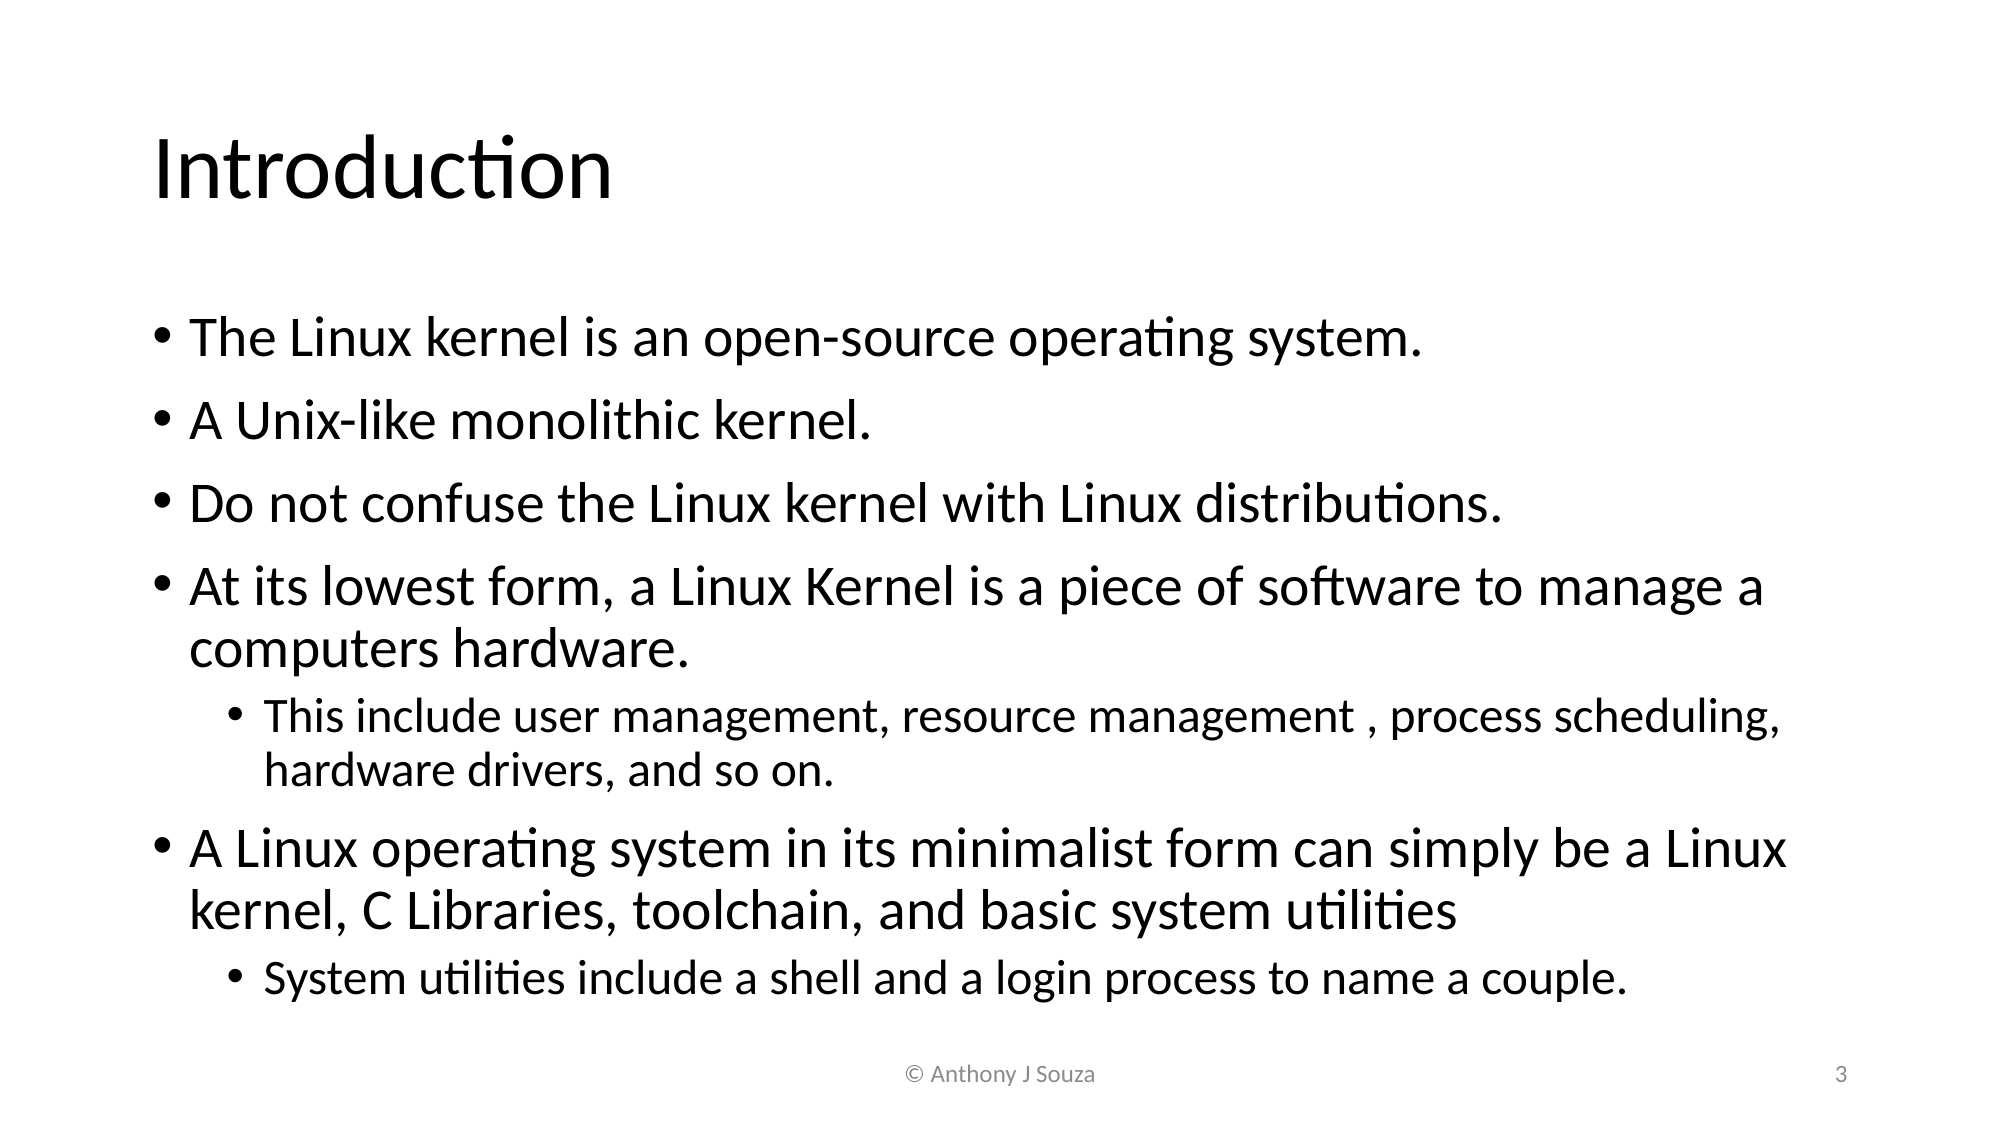

# Introduction
The Linux kernel is an open-source operating system.
A Unix-like monolithic kernel.
Do not confuse the Linux kernel with Linux distributions.
At its lowest form, a Linux Kernel is a piece of software to manage a computers hardware.
This include user management, resource management , process scheduling, hardware drivers, and so on.
A Linux operating system in its minimalist form can simply be a Linux kernel, C Libraries, toolchain, and basic system utilities
System utilities include a shell and a login process to name a couple.

© Anthony J Souza
3